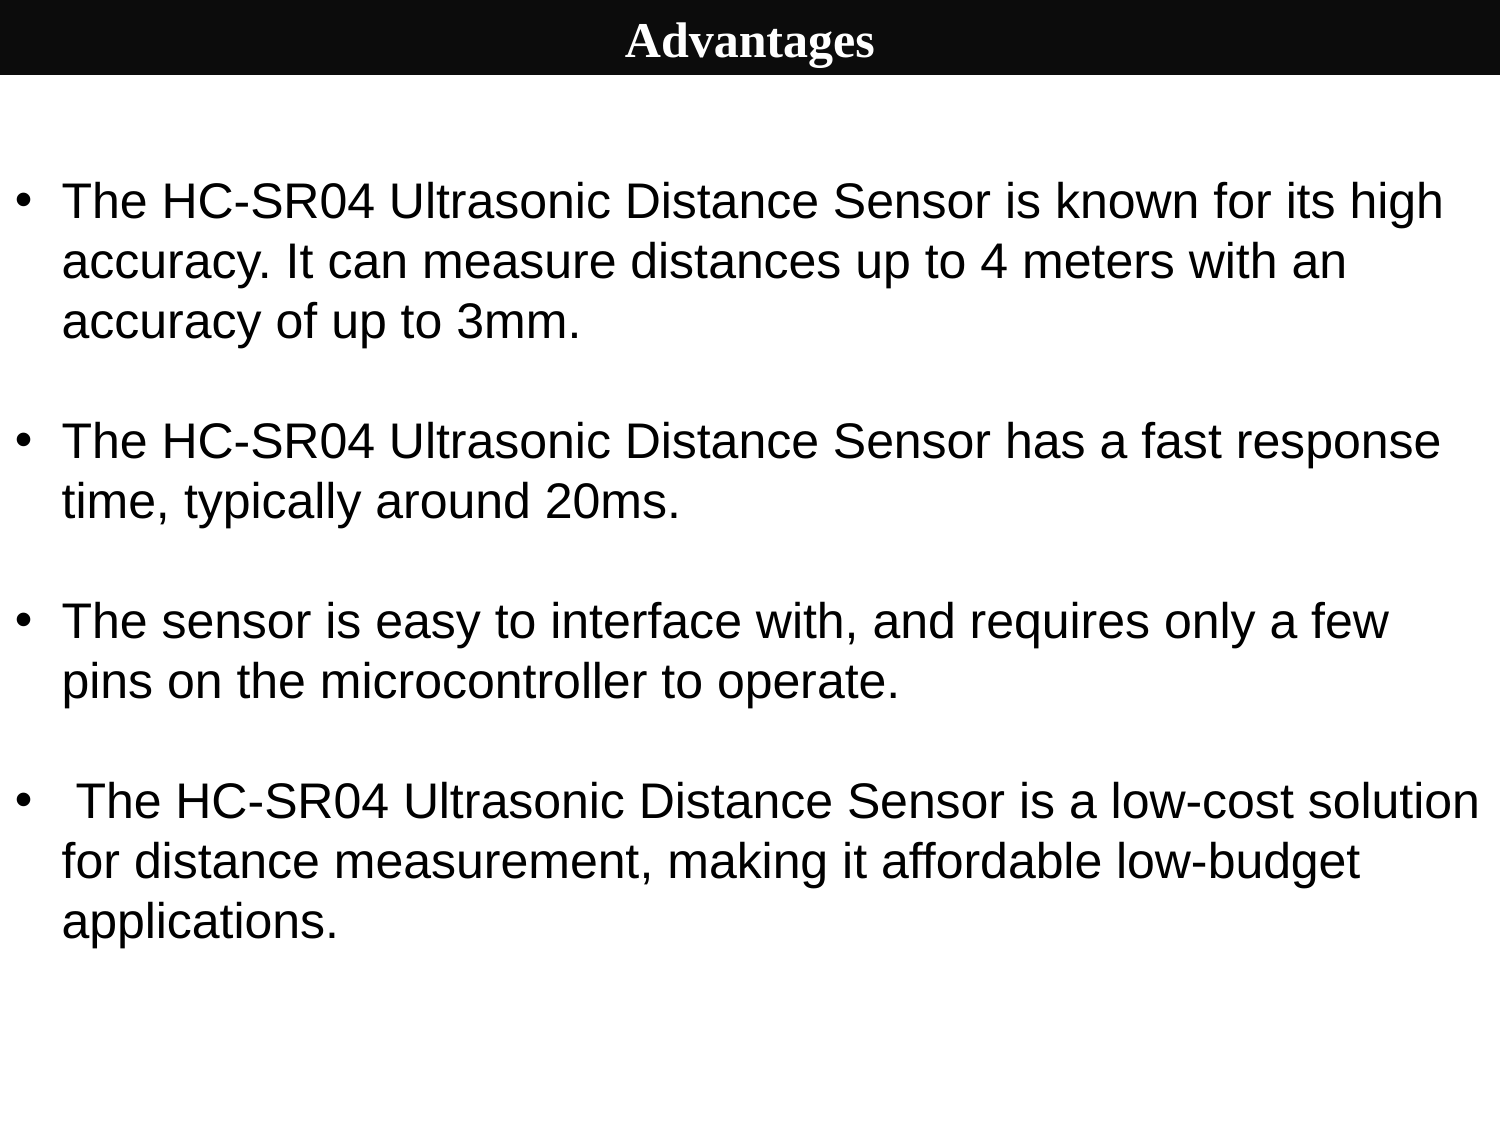

Advantages
The HC-SR04 Ultrasonic Distance Sensor is known for its high accuracy. It can measure distances up to 4 meters with an accuracy of up to 3mm.

The HC-SR04 Ultrasonic Distance Sensor has a fast response time, typically around 20ms.

The sensor is easy to interface with, and requires only a few pins on the microcontroller to operate.

 The HC-SR04 Ultrasonic Distance Sensor is a low-cost solution for distance measurement, making it affordable low-budget applications.